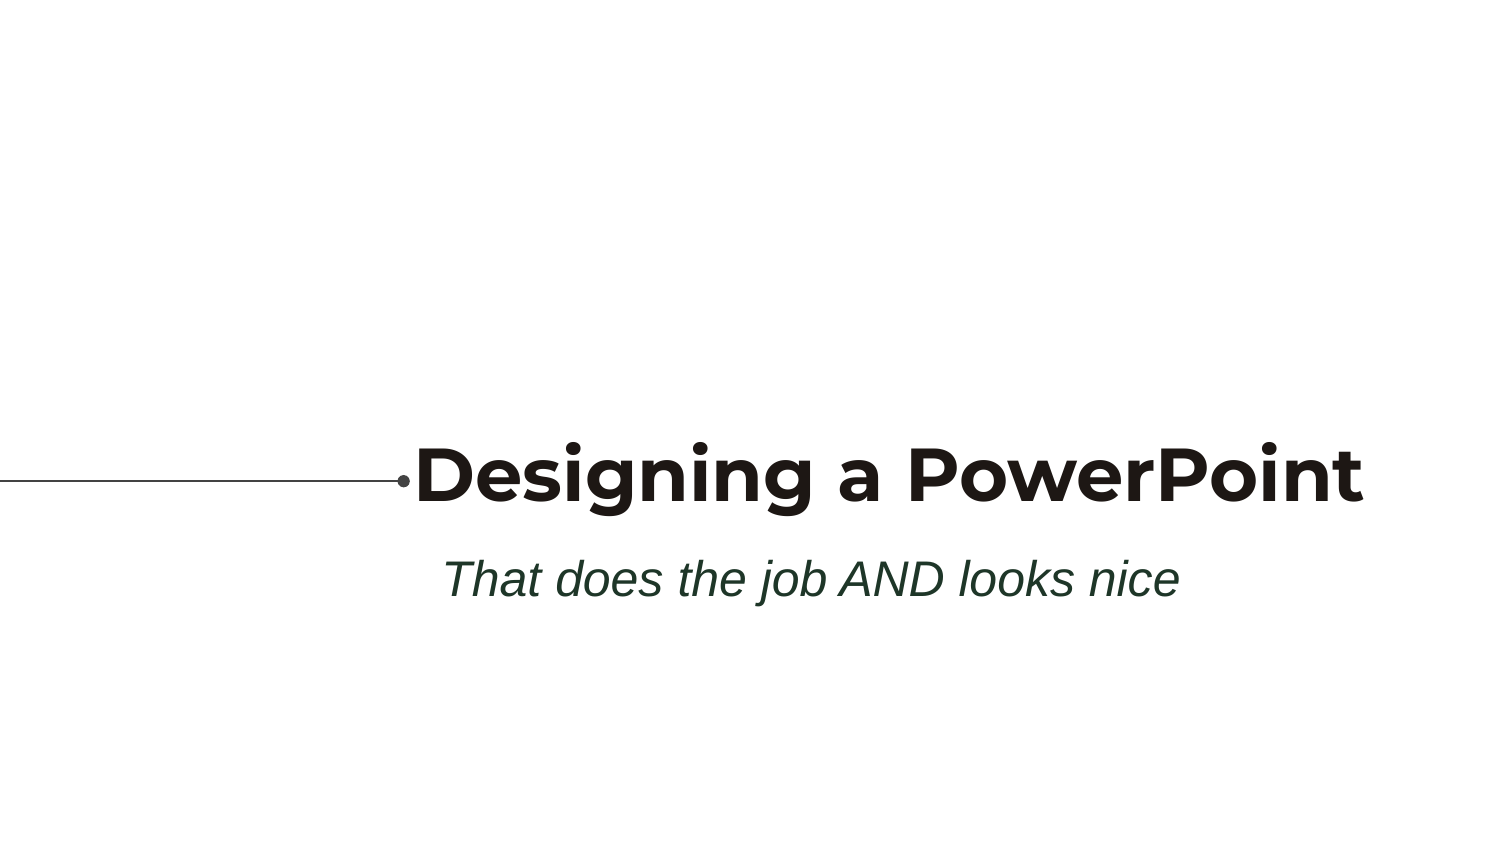

# Designing a PowerPoint
That does the job AND looks nice